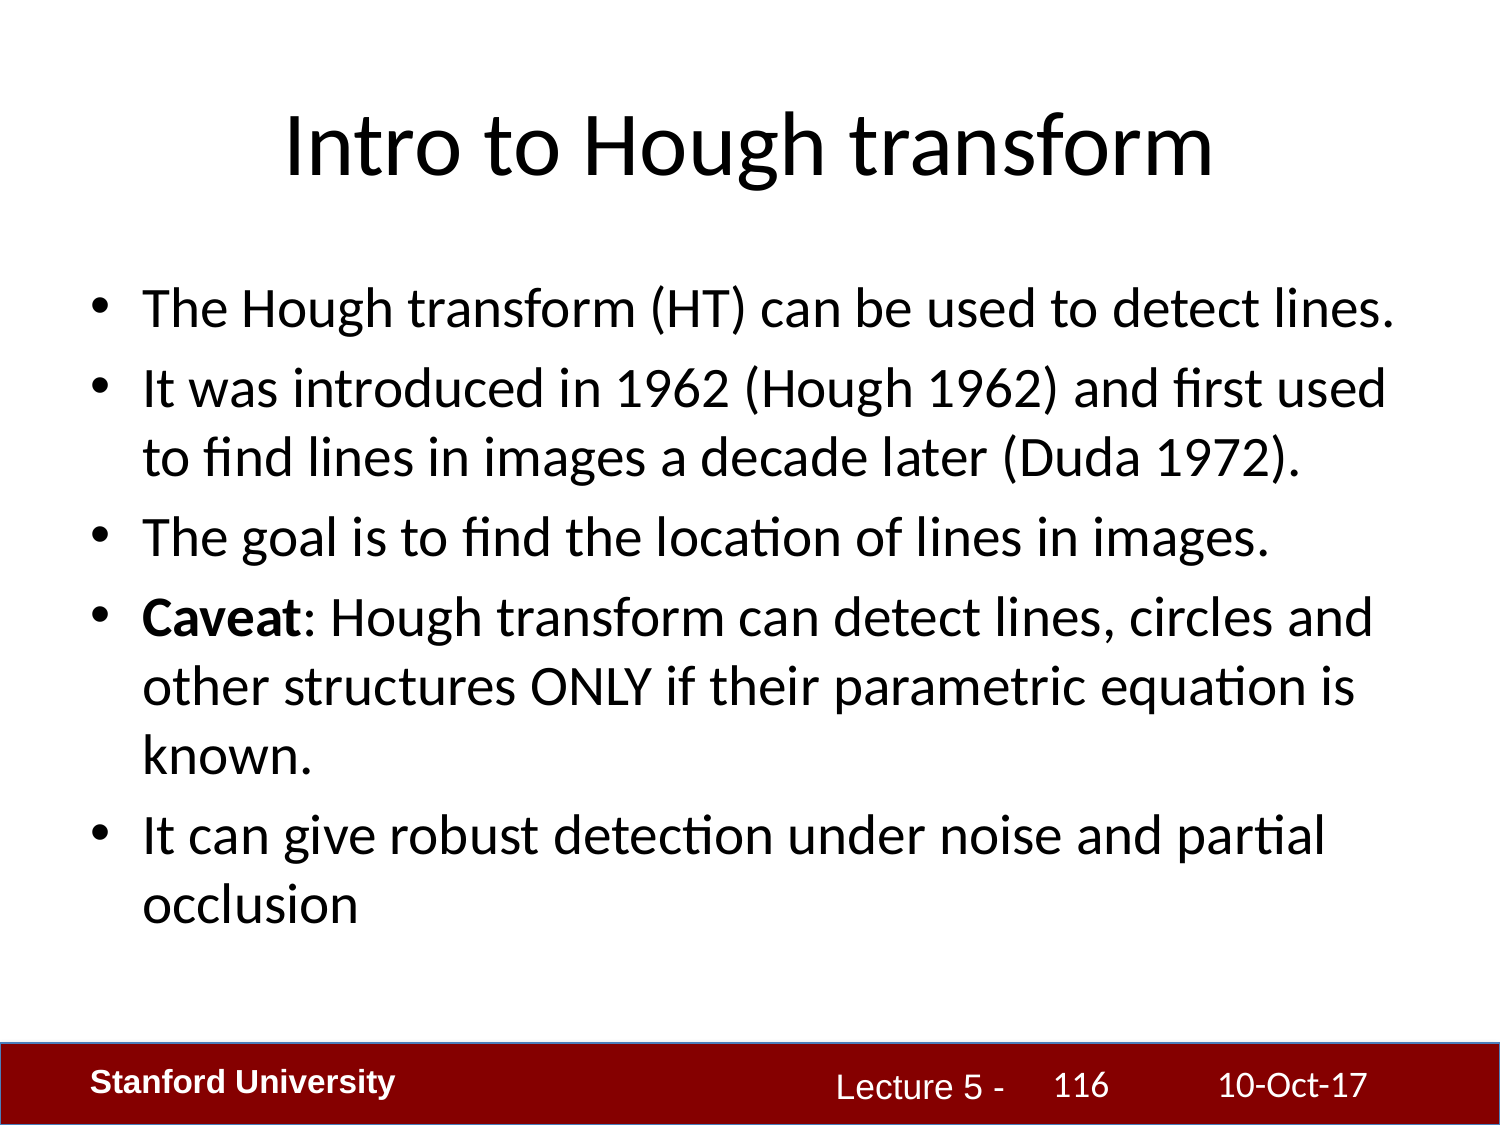

# Intro to Hough transform
The Hough transform (HT) can be used to detect lines.
It was introduced in 1962 (Hough 1962) and first used to find lines in images a decade later (Duda 1972).
The goal is to find the location of lines in images.
Caveat: Hough transform can detect lines, circles and other structures ONLY if their parametric equation is known.
It can give robust detection under noise and partial occlusion
116
10-Oct-17